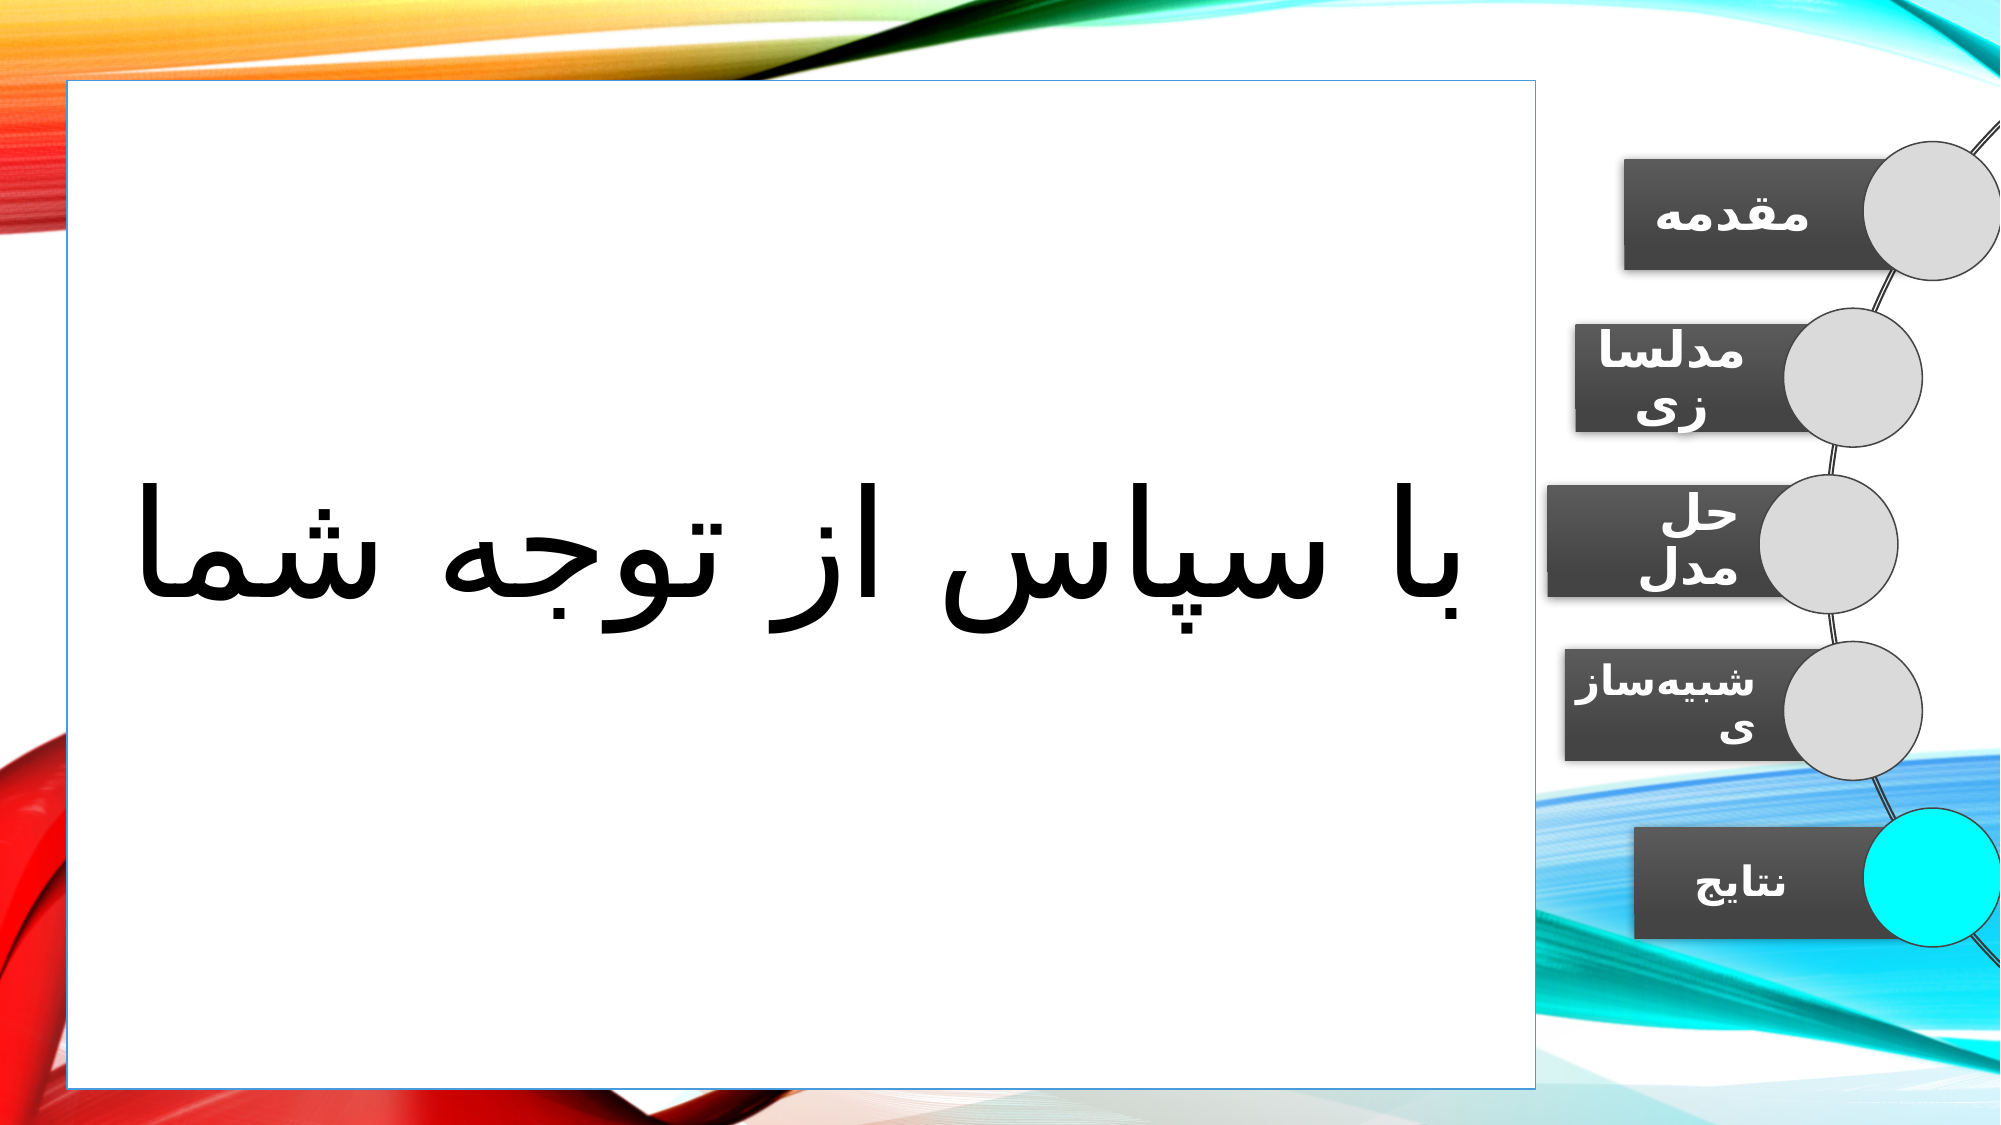

با سپاس از توجه شما
مقدمه
مدلسازی
حل مدل
شبیه‌سازی
نتایج